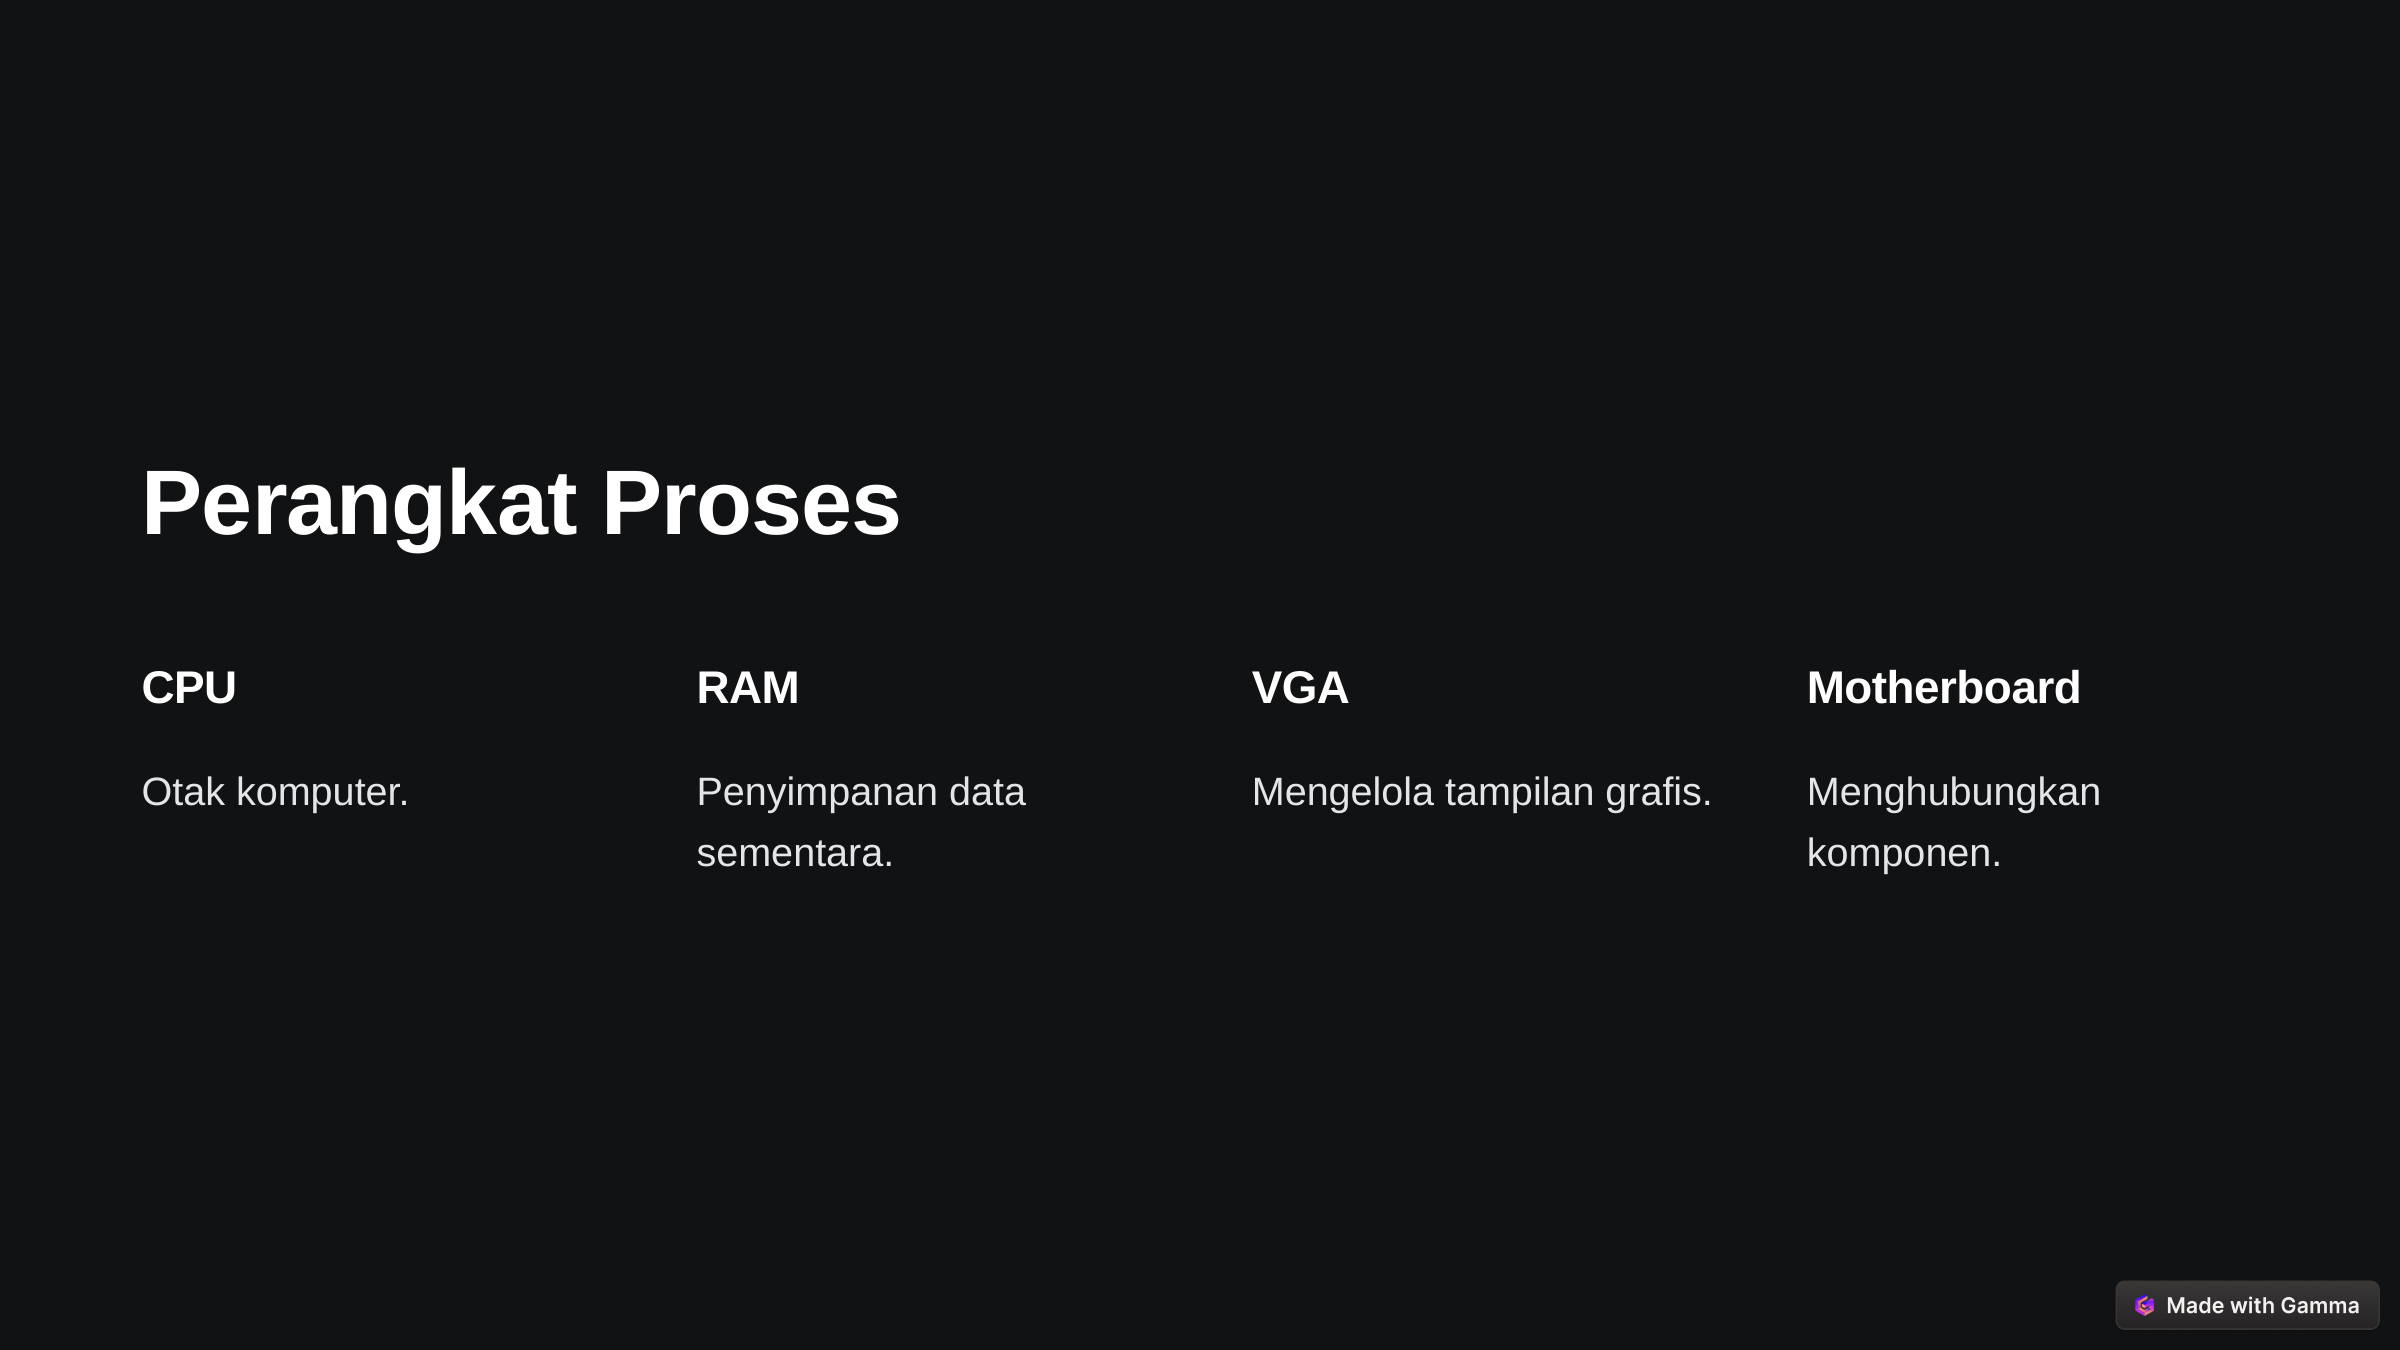

Perangkat Proses
CPU
RAM
VGA
Motherboard
Otak komputer.
Penyimpanan data sementara.
Mengelola tampilan grafis.
Menghubungkan komponen.